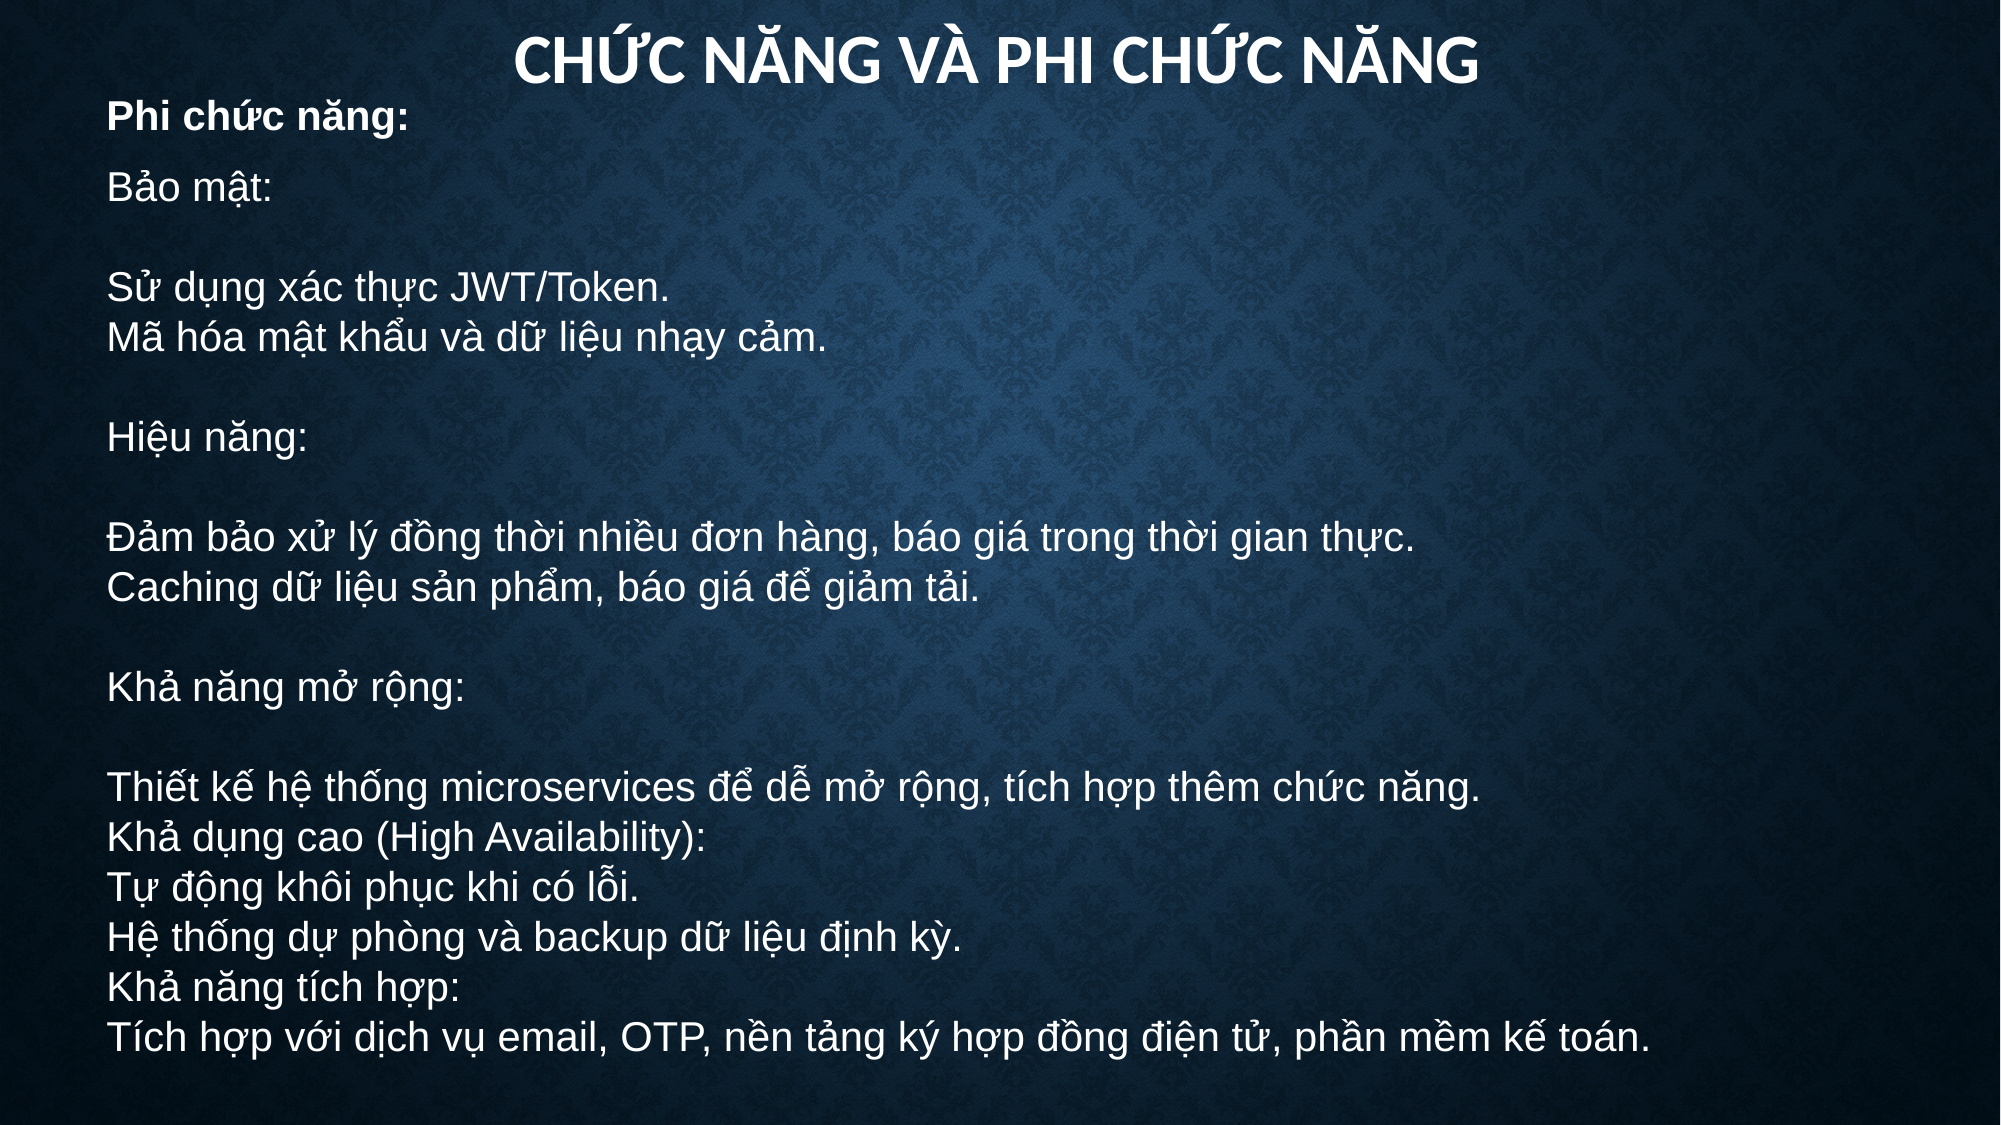

# Chức năng và phi chức năng
Phi chức năng:
Bảo mật:

Sử dụng xác thực JWT/Token.
Mã hóa mật khẩu và dữ liệu nhạy cảm.

Hiệu năng:

Đảm bảo xử lý đồng thời nhiều đơn hàng, báo giá trong thời gian thực.
Caching dữ liệu sản phẩm, báo giá để giảm tải.

Khả năng mở rộng:

Thiết kế hệ thống microservices để dễ mở rộng, tích hợp thêm chức năng.
Khả dụng cao (High Availability):
Tự động khôi phục khi có lỗi.
Hệ thống dự phòng và backup dữ liệu định kỳ.
Khả năng tích hợp:
Tích hợp với dịch vụ email, OTP, nền tảng ký hợp đồng điện tử, phần mềm kế toán.